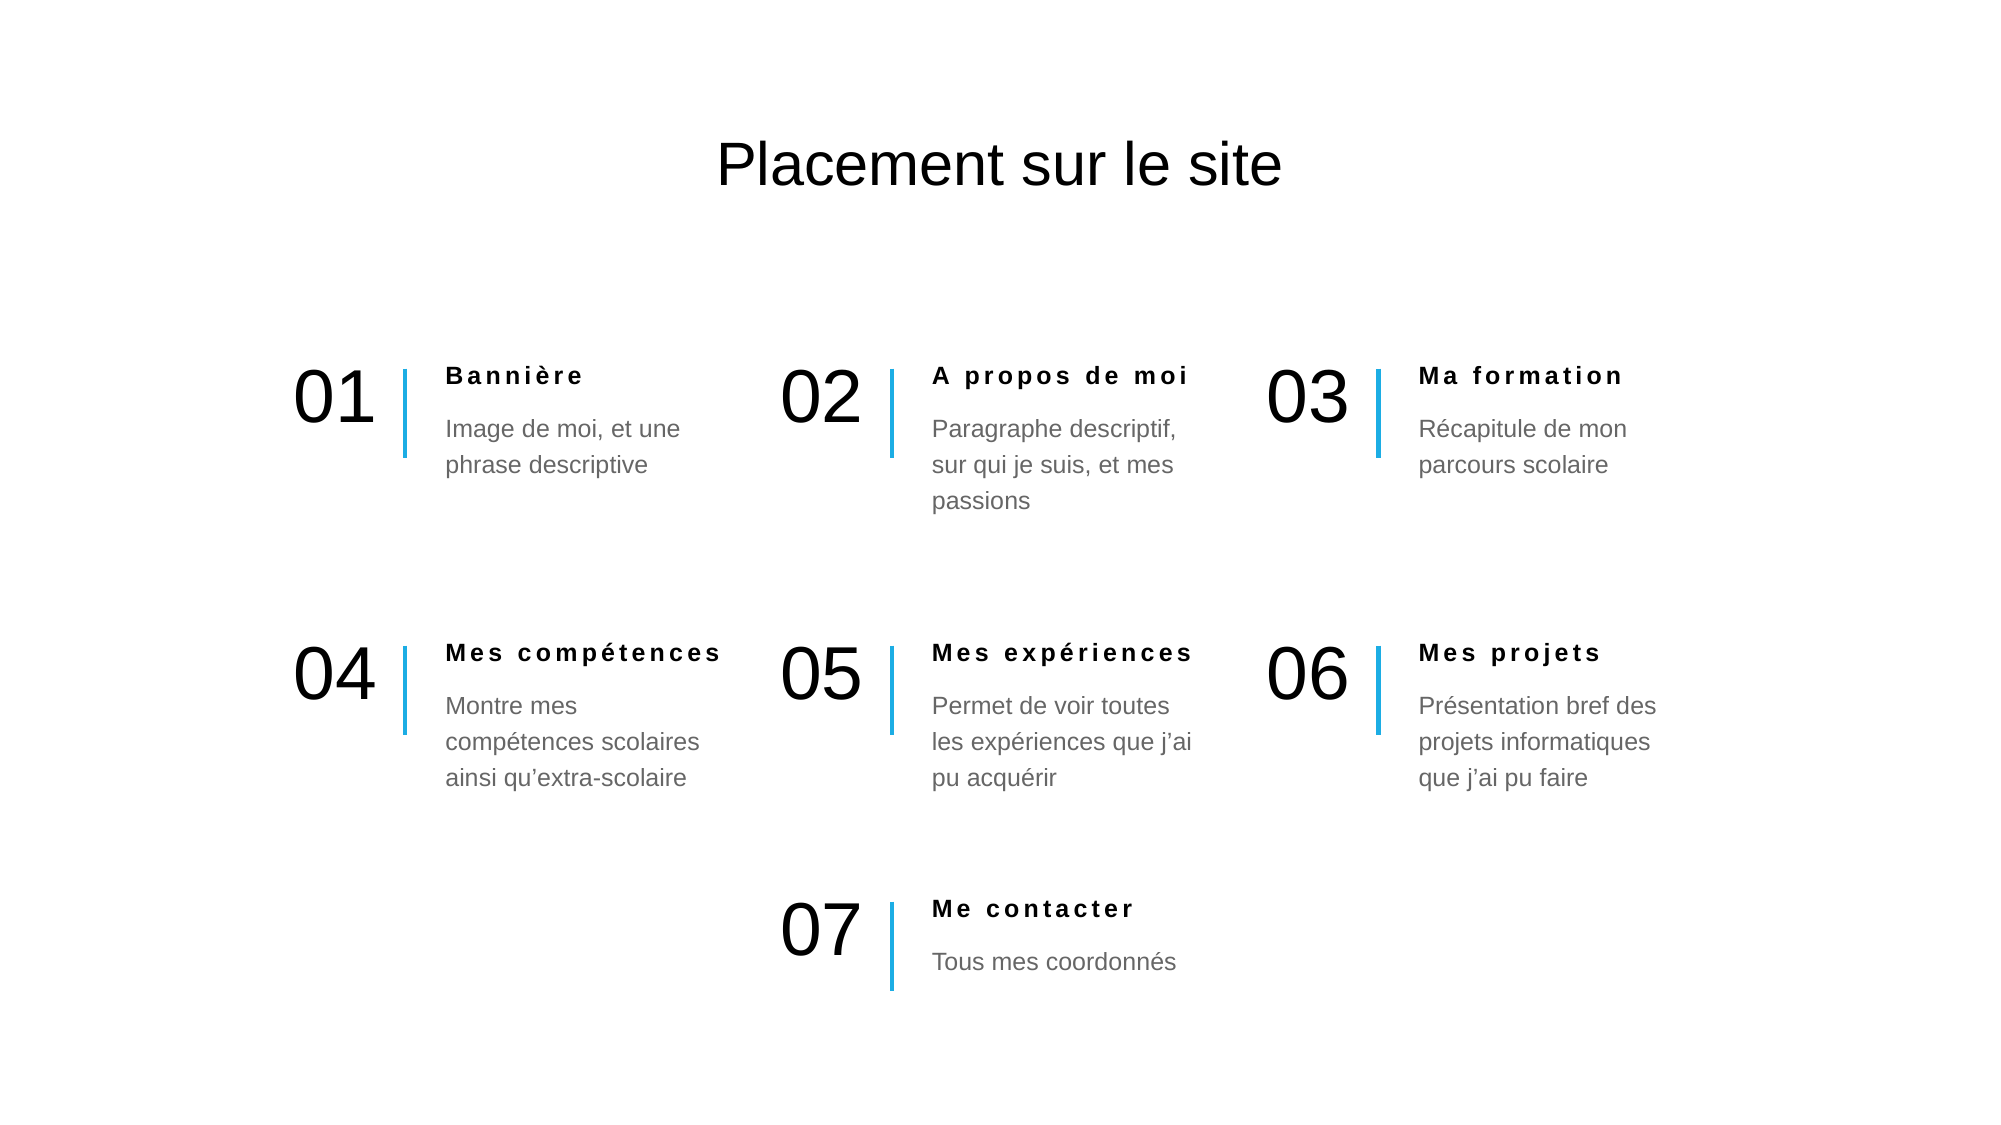

# Placement sur le site
01
Bannière
Image de moi, et une phrase descriptive
02
A propos de moi
Paragraphe descriptif, sur qui je suis, et mes passions
03
Ma formation
Récapitule de mon parcours scolaire
04
Mes compétences
Montre mes compétences scolaires ainsi qu’extra-scolaire
05
Mes expériences
Permet de voir toutes les expériences que j’ai pu acquérir
06
Mes projets
Présentation bref des projets informatiques que j’ai pu faire
07
Me contacter
Tous mes coordonnés